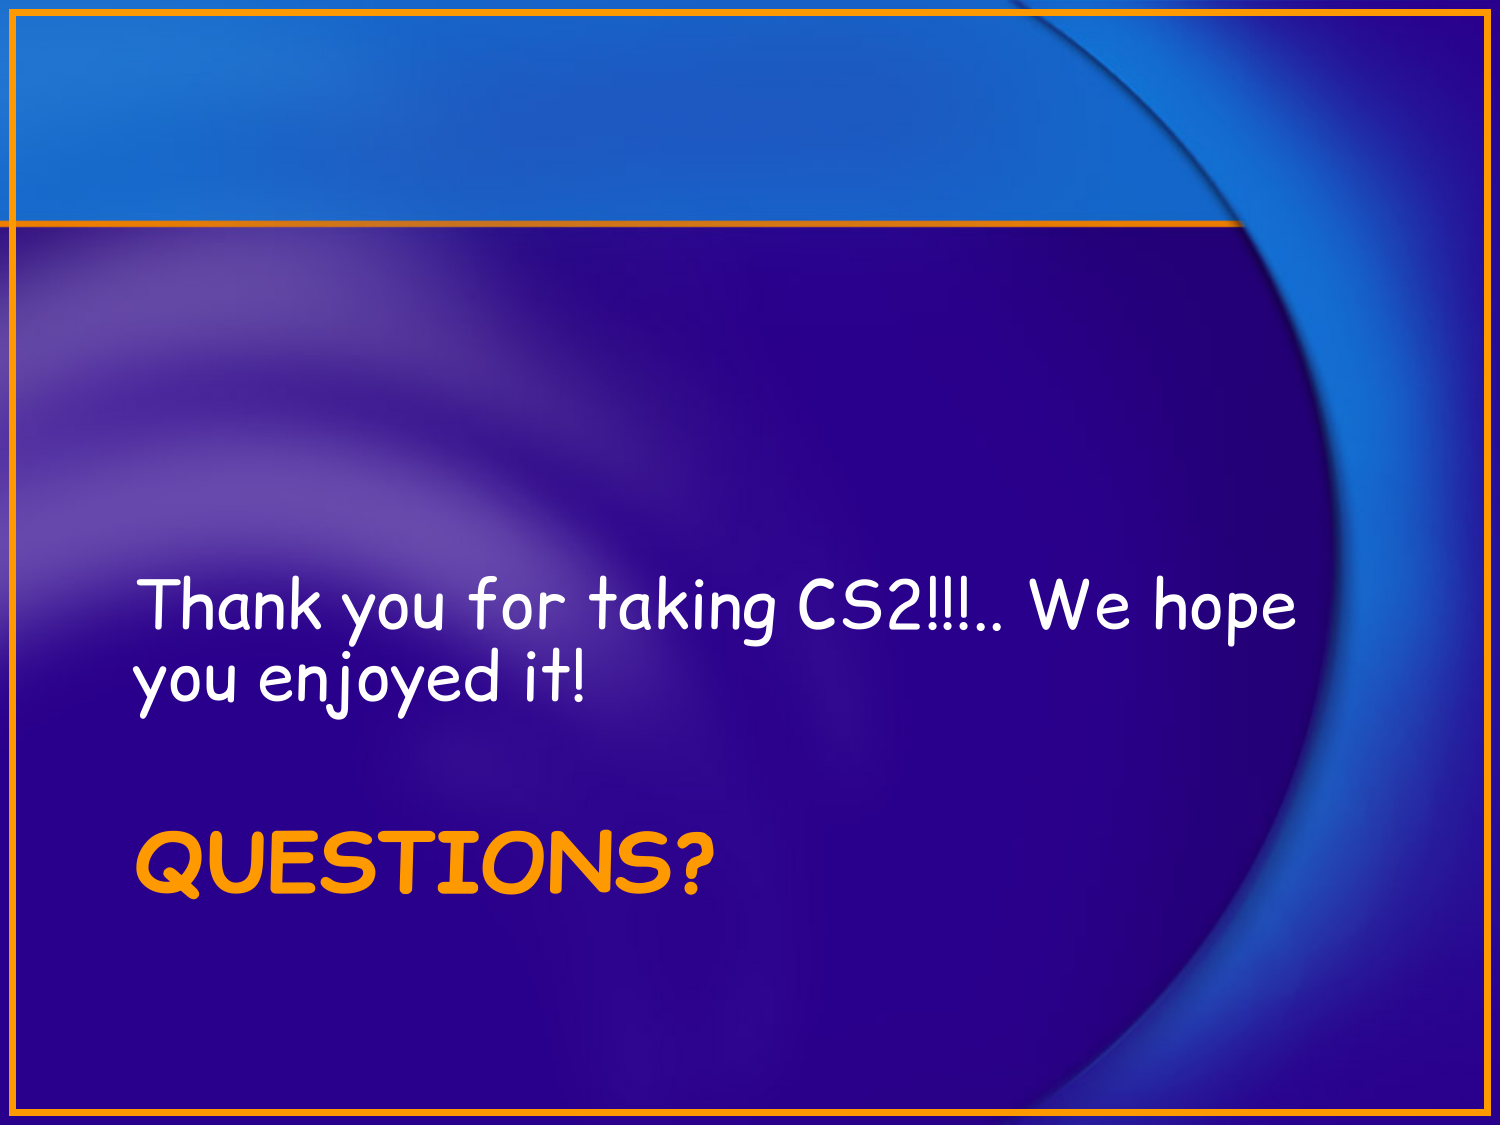

Thank you for taking CS2!!!.. We hope     you enjoyed it!
# QUESTIONS?